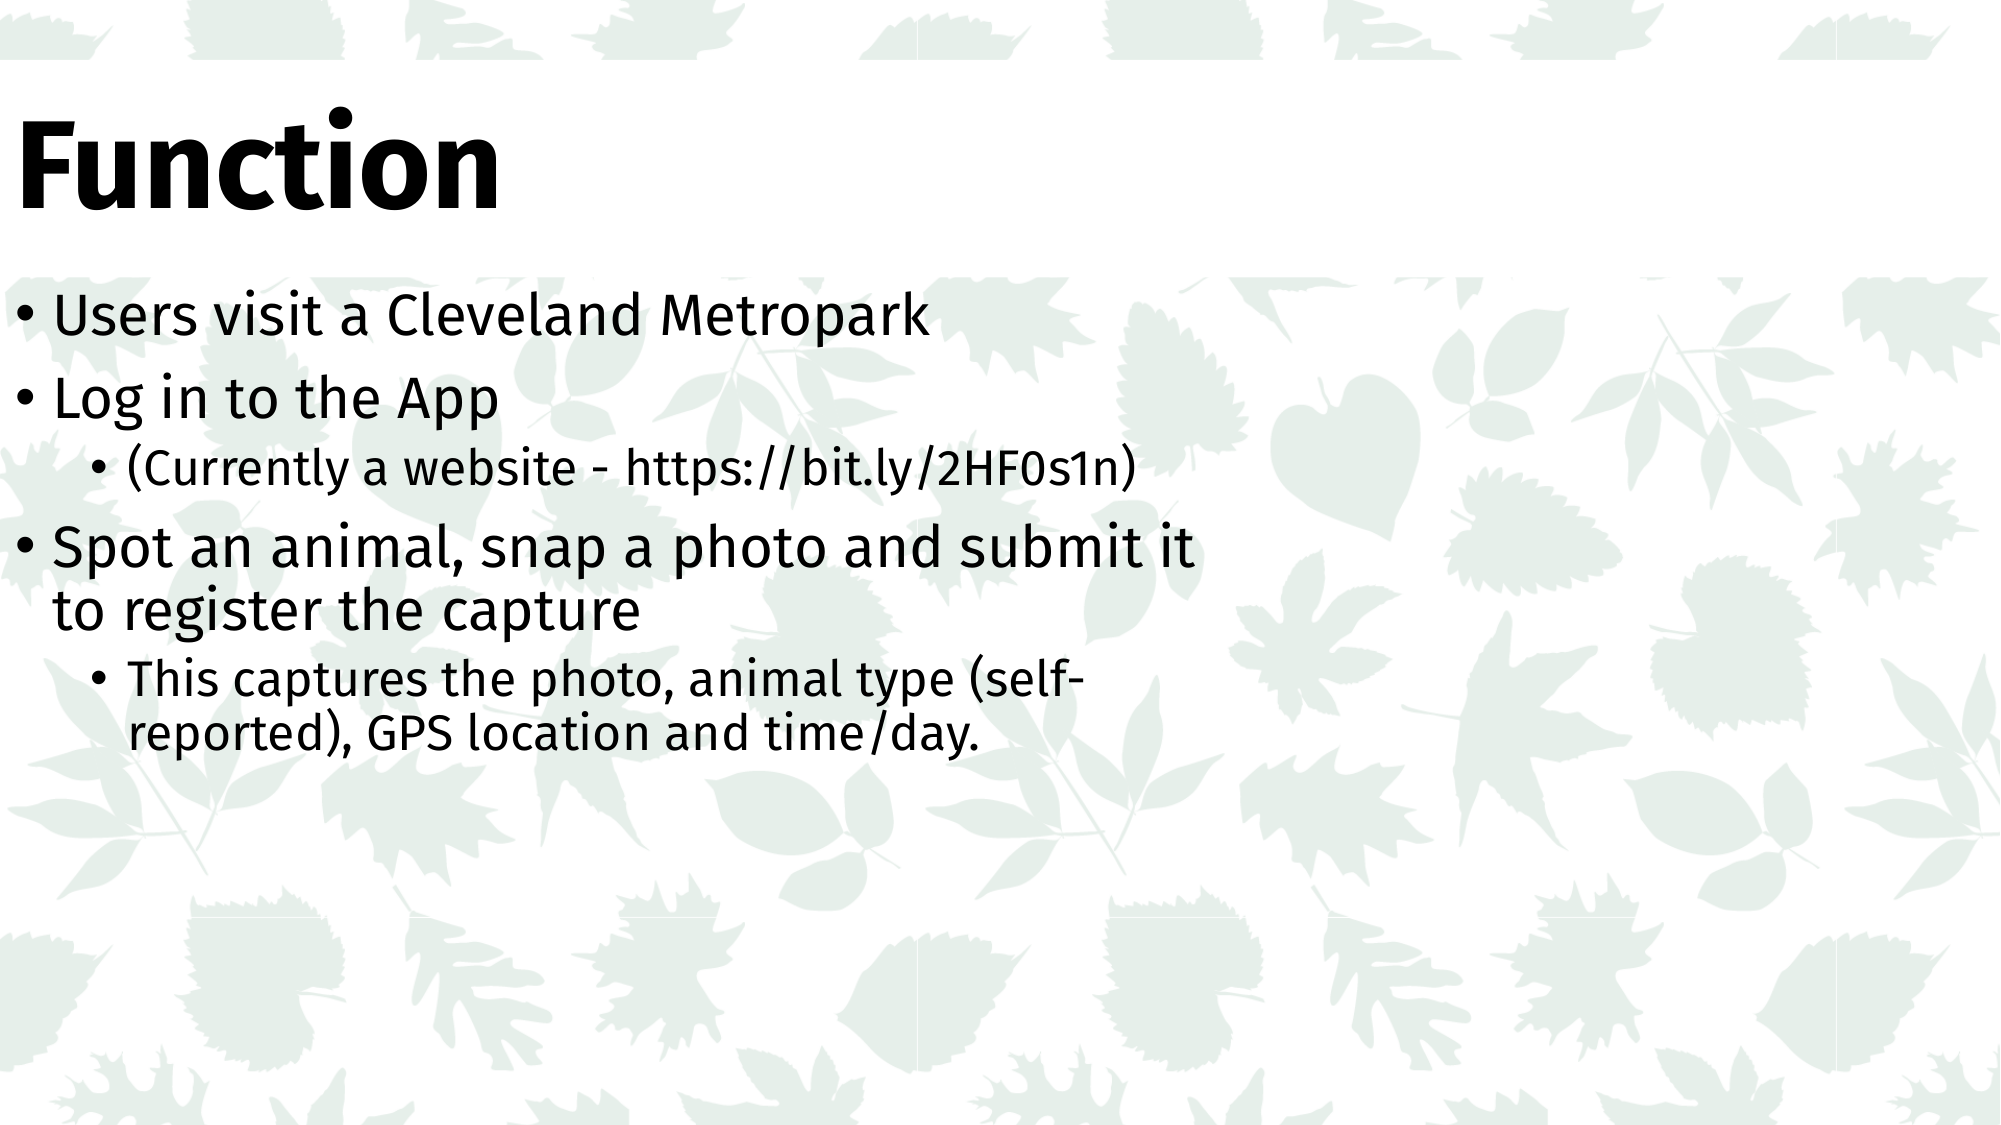

# Function
Users visit a Cleveland Metropark
Log in to the App
(Currently a website - https://bit.ly/2HF0s1n)
Spot an animal, snap a photo and submit it to register the capture
This captures the photo, animal type (self-reported), GPS location and time/day.